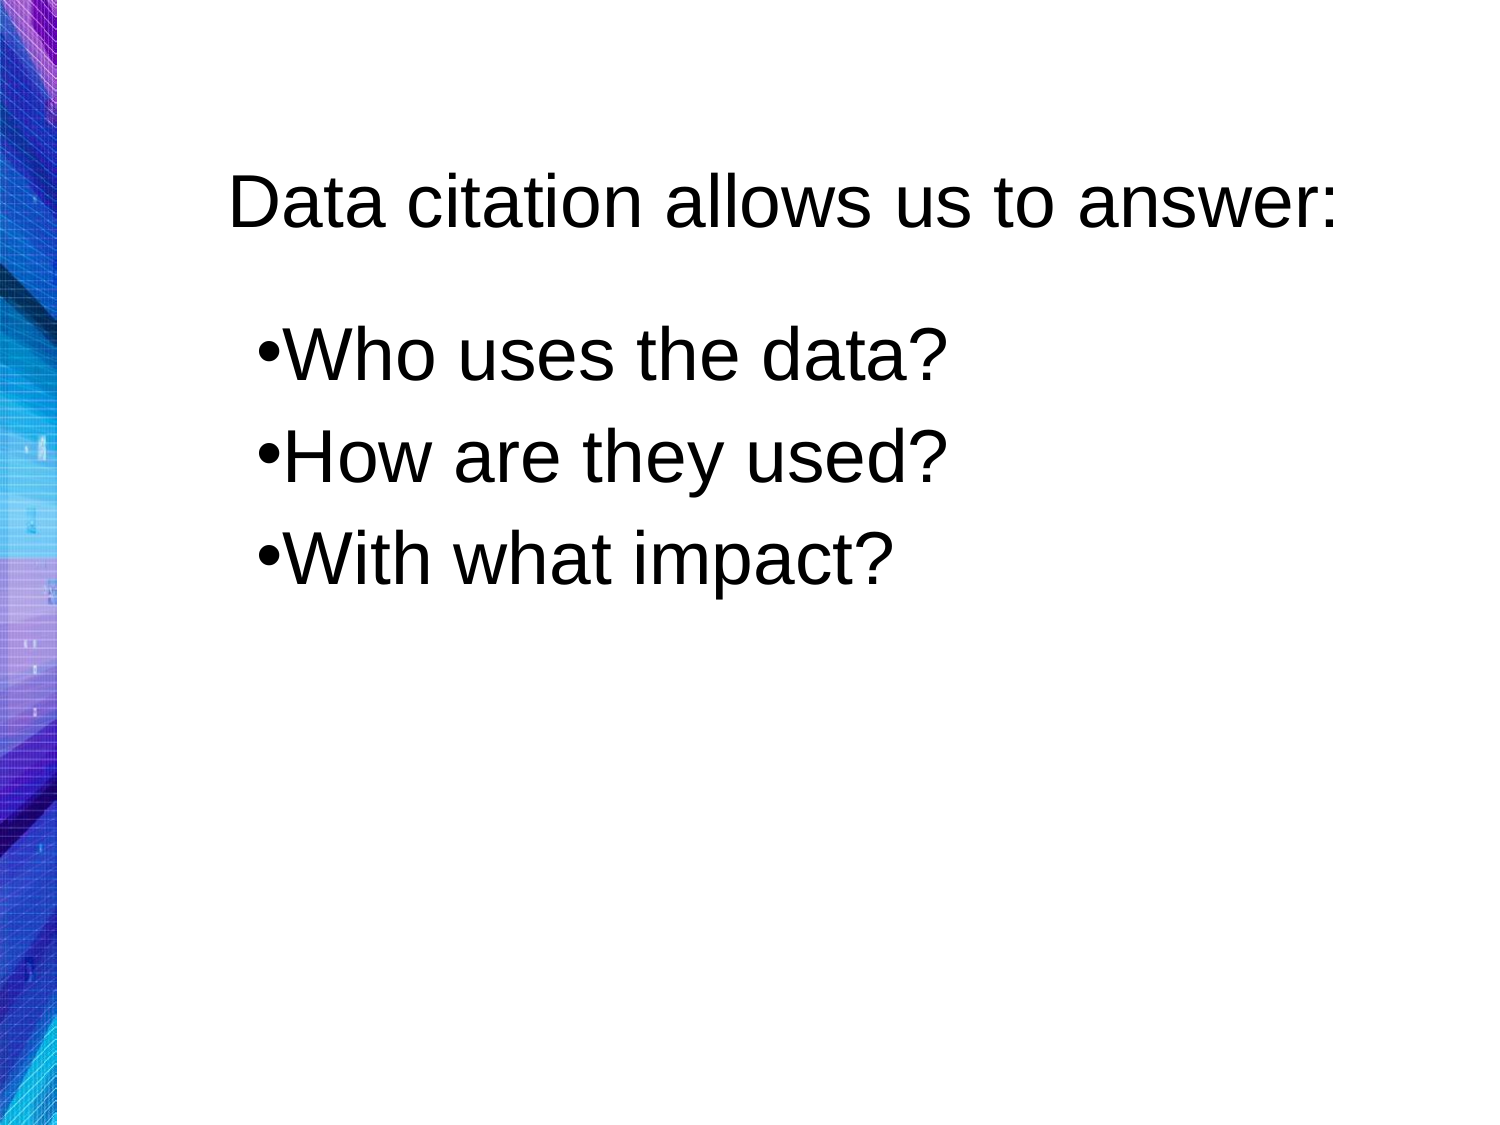

Data citation allows us to answer:

Who uses the data?
How are they used?
With what impact?